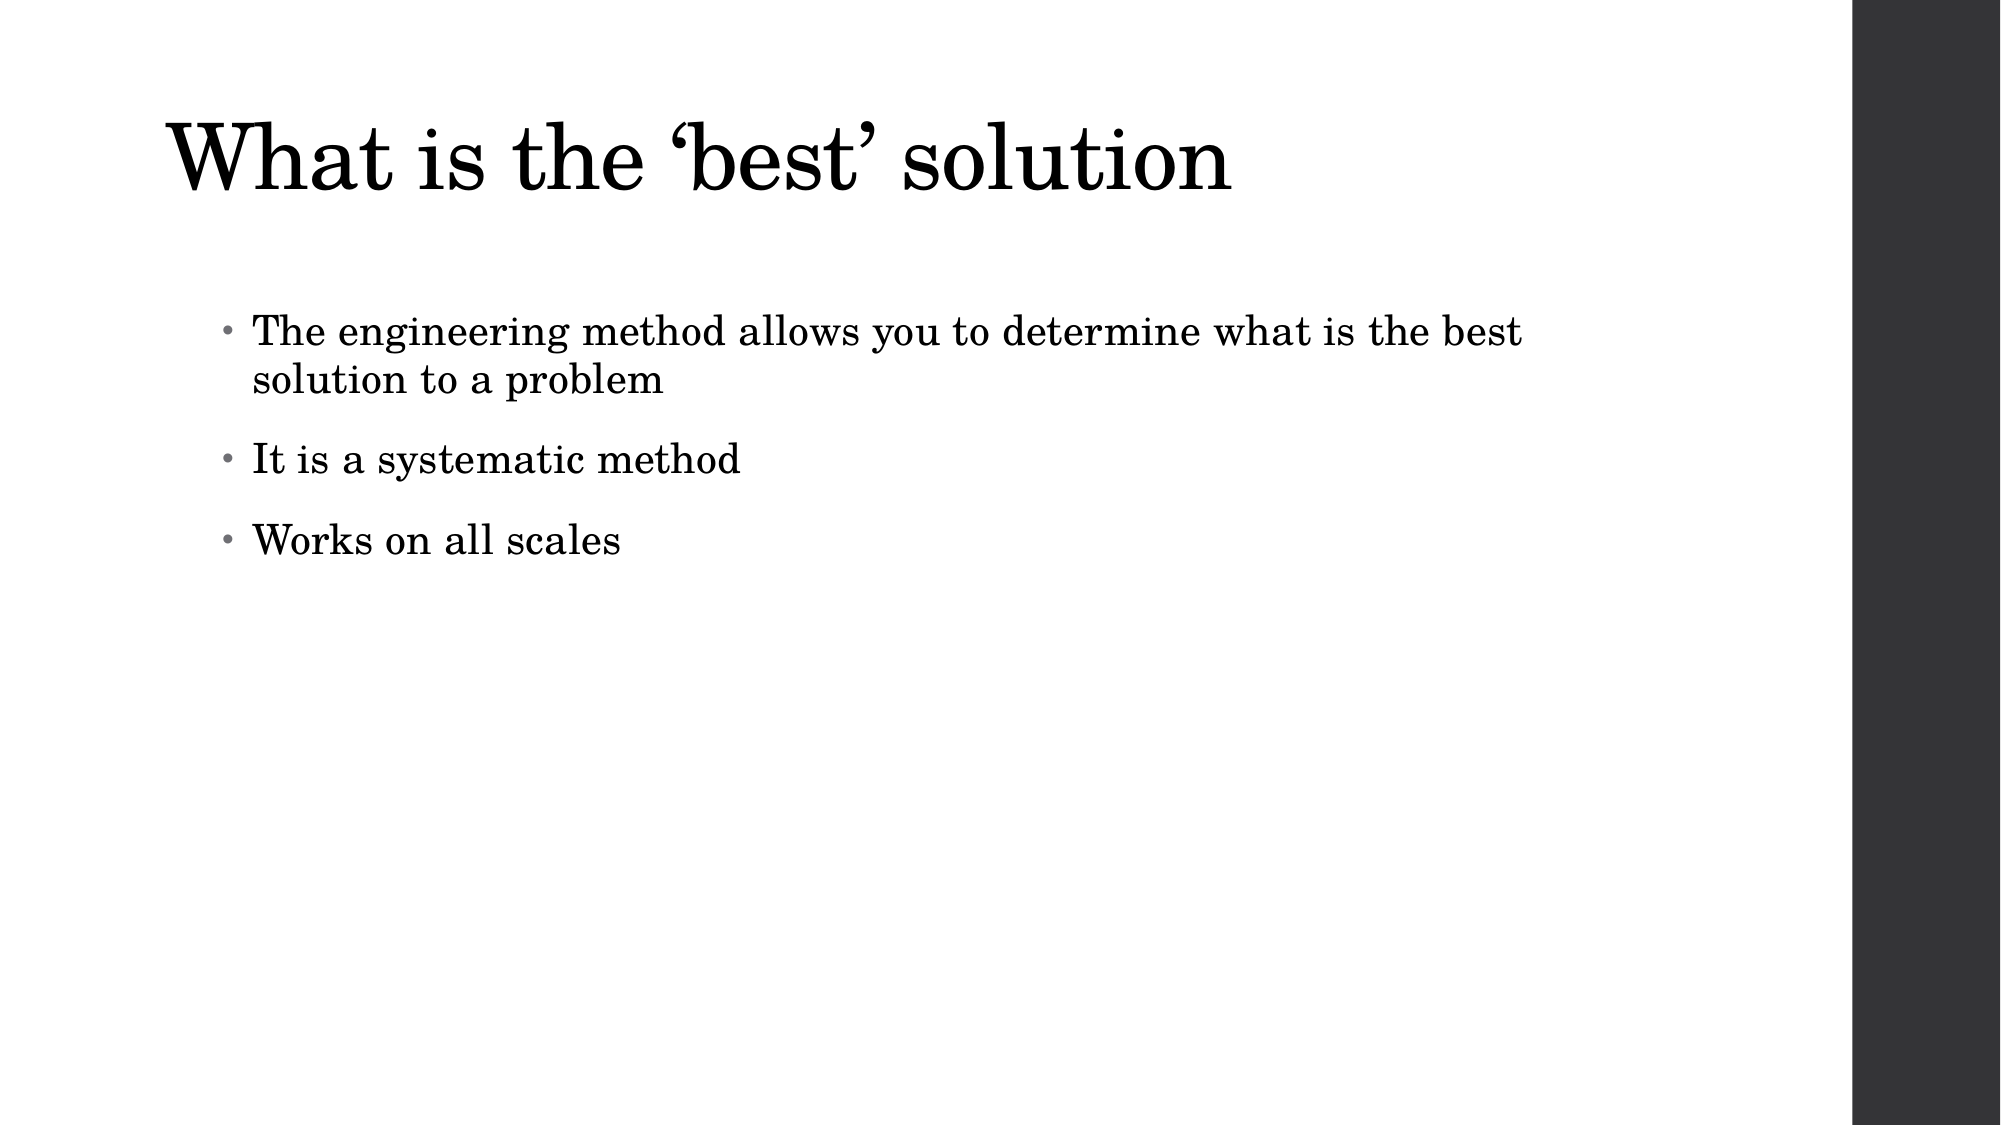

# What is the ‘best’ solution
The engineering method allows you to determine what is the best solution to a problem
It is a systematic method
Works on all scales